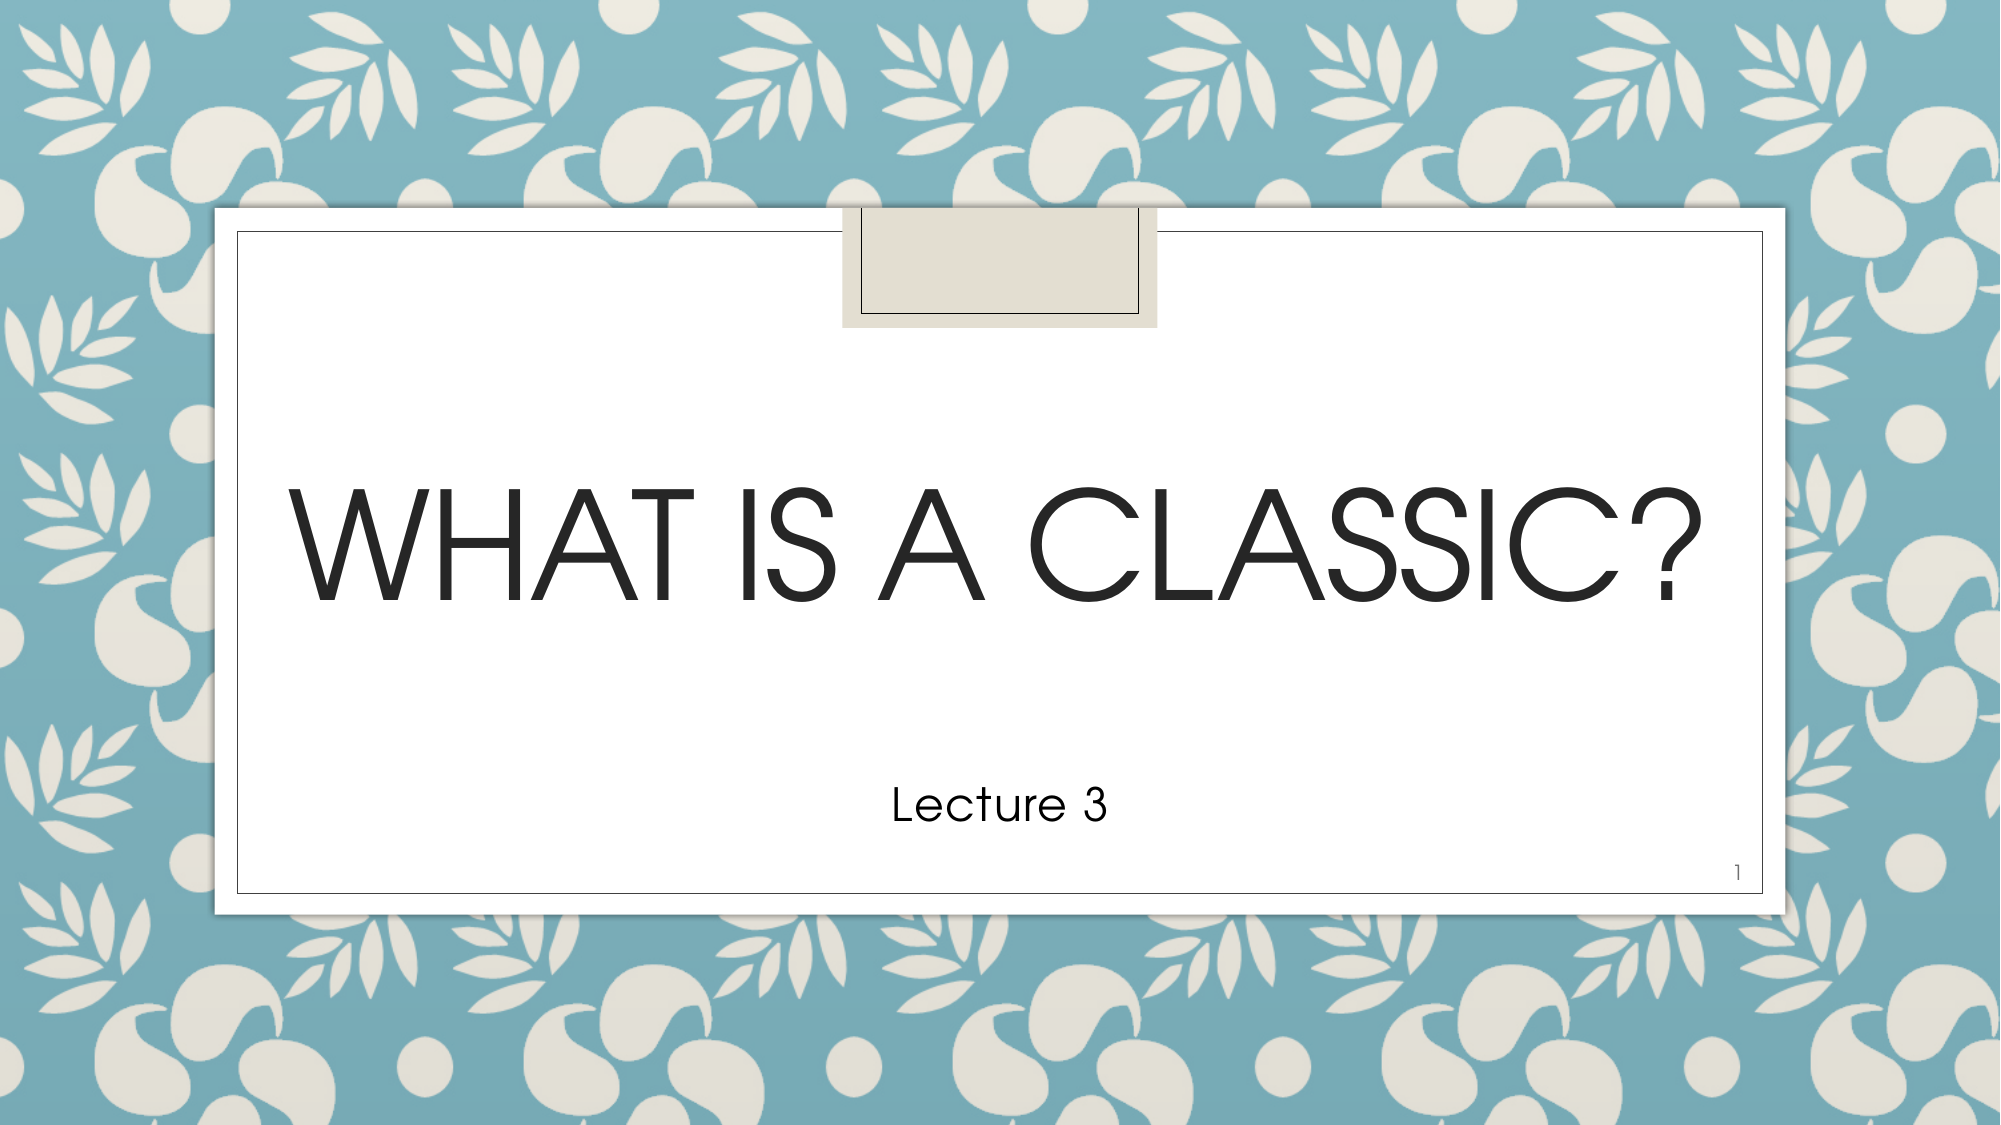

# What is a classic?
Lecture 3
1